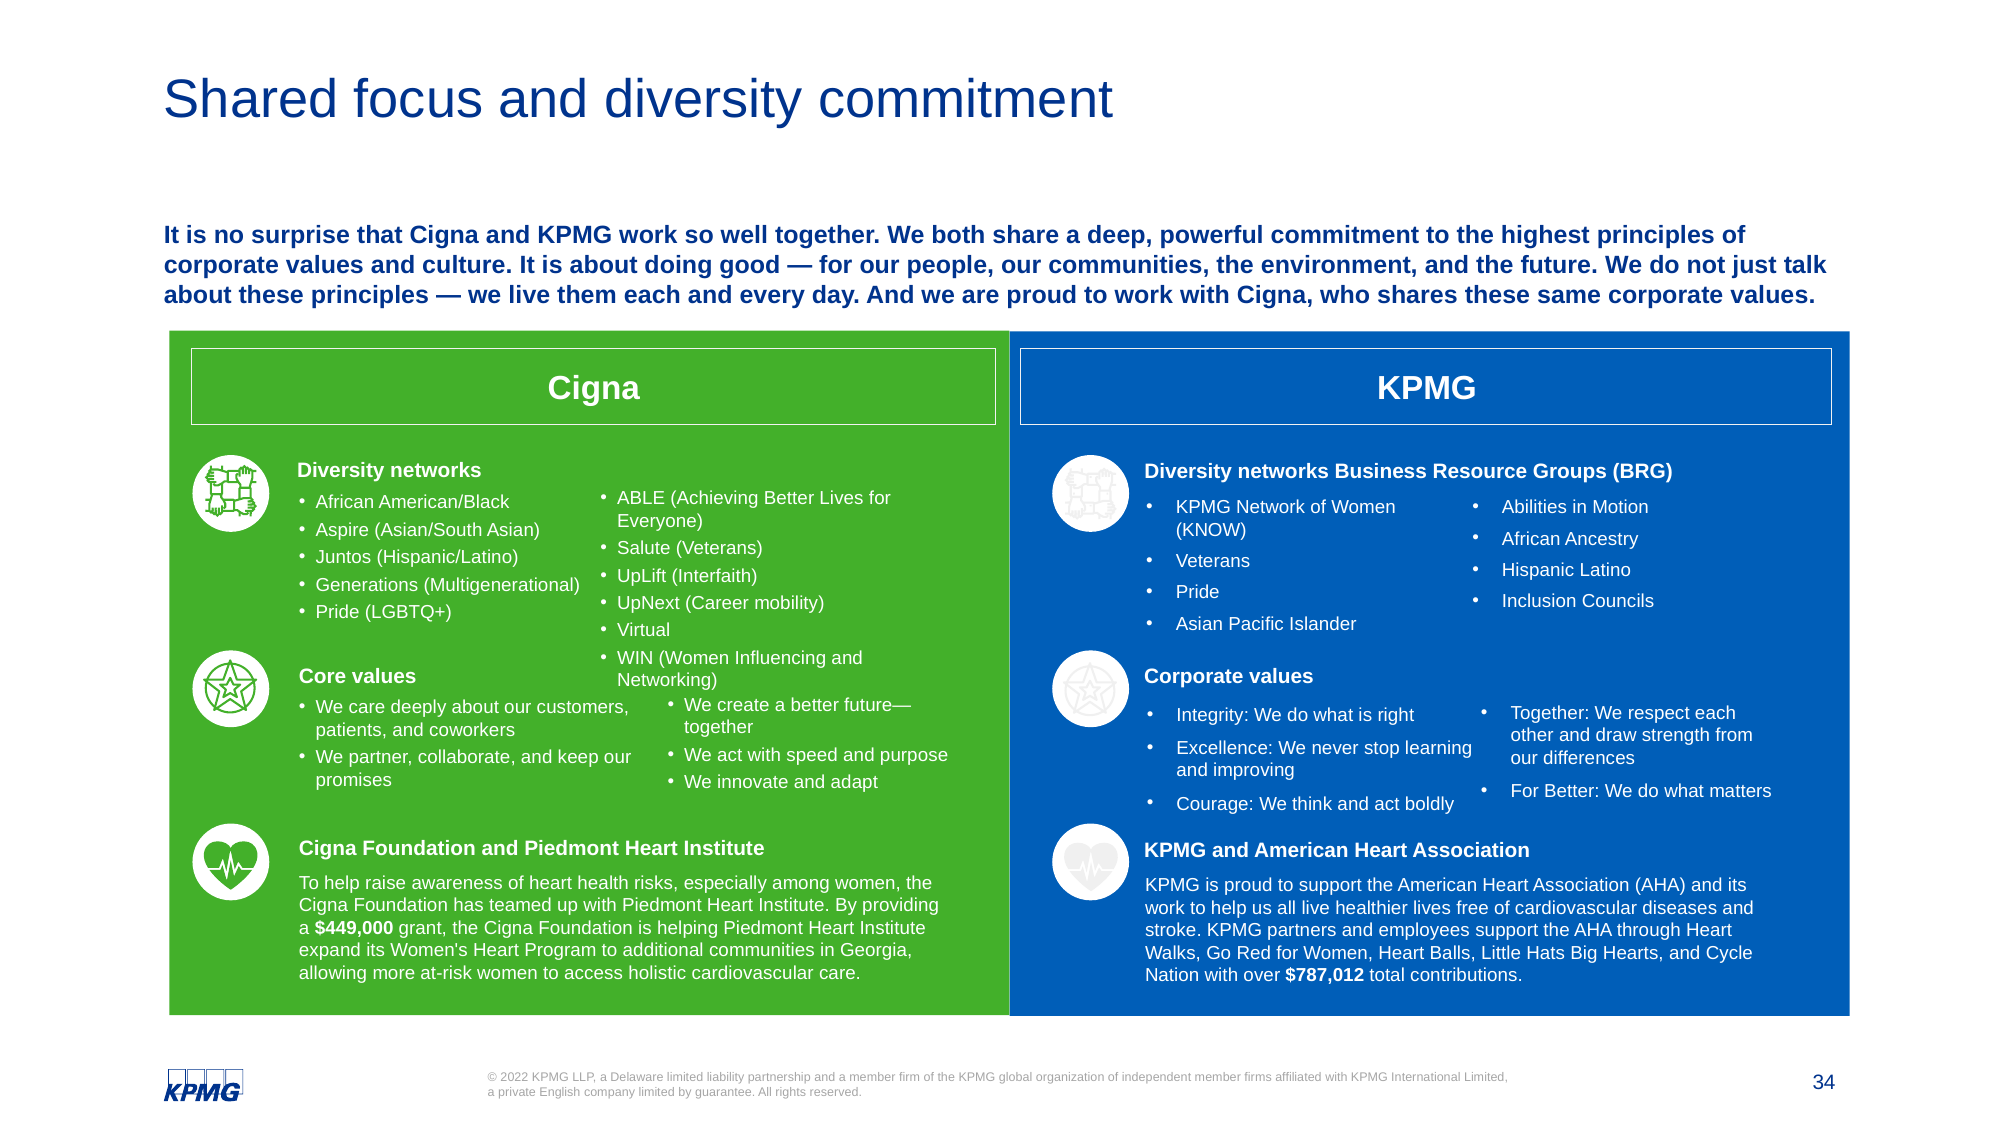

# Shared focus and diversity commitment
It is no surprise that Cigna and KPMG work so well together. We both share a deep, powerful commitment to the highest principles of corporate values and culture. It is about doing good — for our people, our communities, the environment, and the future. We do not just talk about these principles — we live them each and every day. And we are proud to work with Cigna, who shares these same corporate values.

### Chart

| Category |
|---|

Cigna
KPMG

Diversity networks
ABLE (Achieving Better Lives for Everyone)
Salute (Veterans)
UpLift (Interfaith)
UpNext (Career mobility)
Virtual
WIN (Women Influencing and Networking)
African American/Black
Aspire (Asian/South Asian)
Juntos (Hispanic/Latino)
Generations (Multigenerational)
Pride (LGBTQ+)
Diversity networks Business Resource Groups (BRG)
KPMG Network of Women (KNOW)
Veterans
Pride
Asian Pacific Islander
Abilities in Motion
African Ancestry
Hispanic Latino
Inclusion Councils

Corporate values
Together: We respect each other and draw strength from our differences
For Better: We do what matters
Integrity: We do what is right
Excellence: We never stop learning and improving
Courage: We think and act boldly
Core values
We create a better future—together
We act with speed and purpose
We innovate and adapt
We care deeply about our customers, patients, and coworkers
We partner, collaborate, and keep our promises

Cigna Foundation and Piedmont Heart Institute
To help raise awareness of heart health risks, especially among women, the Cigna Foundation has teamed up with Piedmont Heart Institute. By providing a $449,000 grant, the Cigna Foundation is helping Piedmont Heart Institute expand its Women's Heart Program to additional communities in Georgia, allowing more at-risk women to access holistic cardiovascular care.

KPMG and American Heart Association
KPMG is proud to support the American Heart Association (AHA) and its work to help us all live healthier lives free of cardiovascular diseases and stroke. KPMG partners and employees support the AHA through Heart Walks, Go Red for Women, Heart Balls, Little Hats Big Hearts, and Cycle Nation with over $787,012 total contributions.